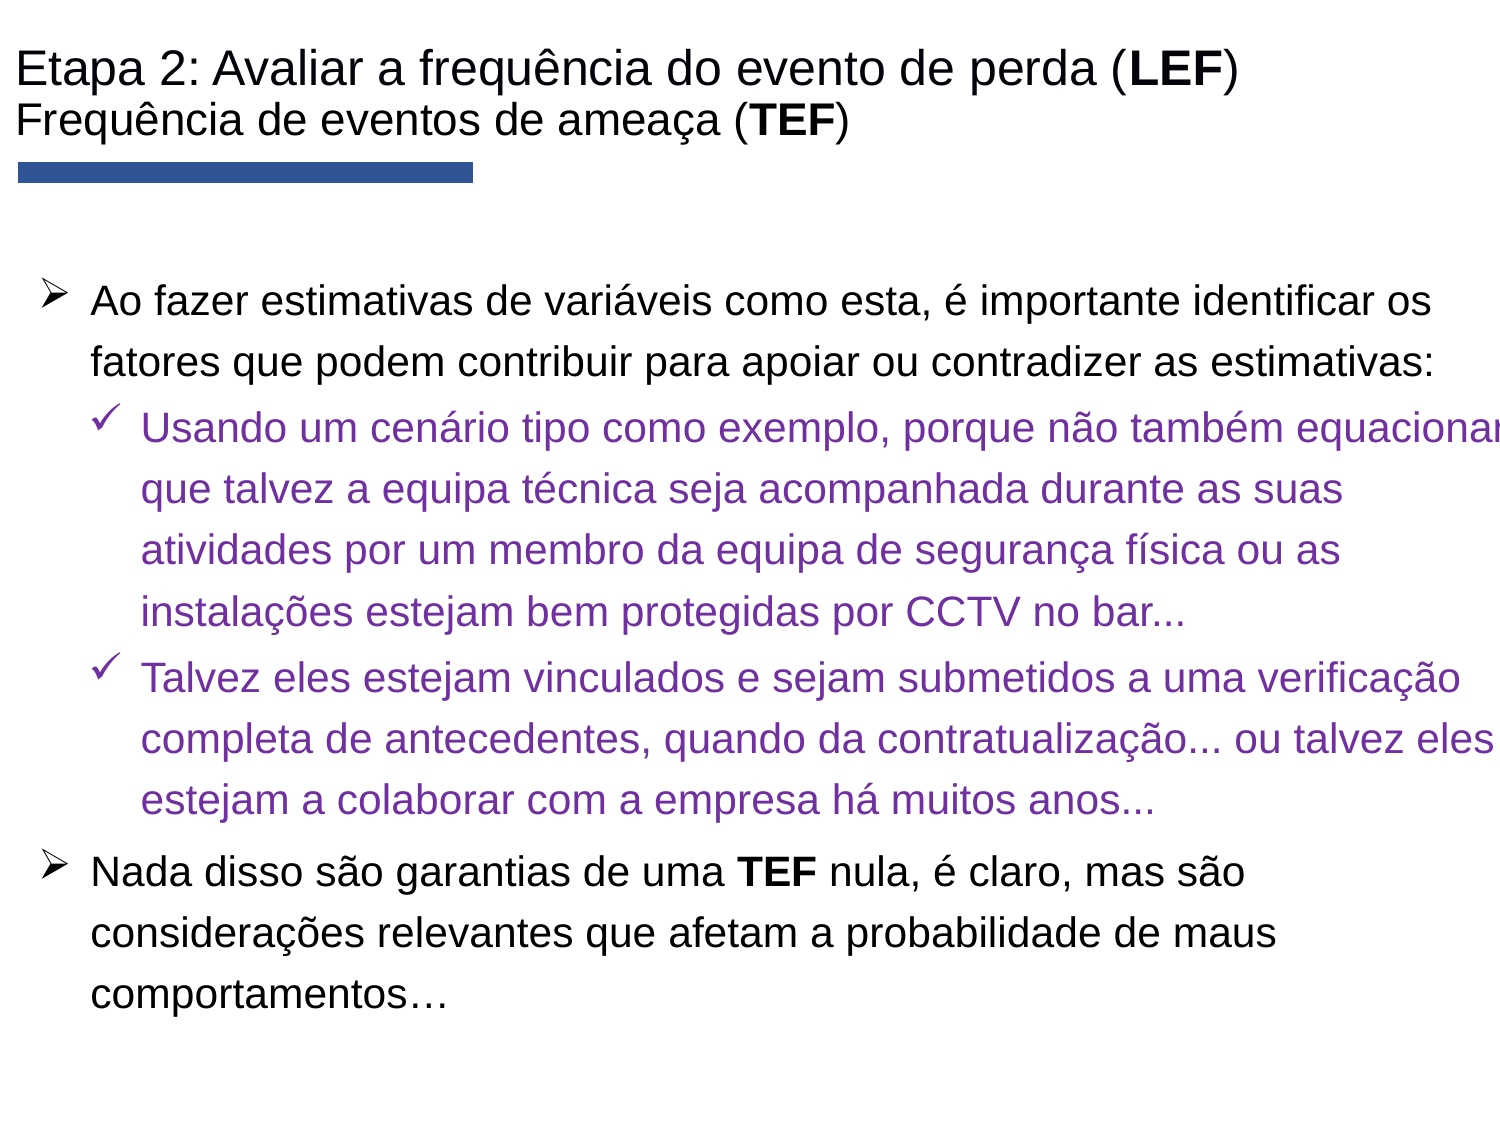

# Etapa 2: Avaliar a frequência do evento de perda (LEF) Frequência de eventos de ameaça (TEF)
Ao fazer estimativas de variáveis como esta, é importante identificar os fatores que podem contribuir para apoiar ou contradizer as estimativas:
Usando um cenário tipo como exemplo, porque não também equacionar que talvez a equipa técnica seja acompanhada durante as suas atividades por um membro da equipa de segurança física ou as instalações estejam bem protegidas por CCTV no bar...
Talvez eles estejam vinculados e sejam submetidos a uma verificação completa de antecedentes, quando da contratualização... ou talvez eles estejam a colaborar com a empresa há muitos anos...
Nada disso são garantias de uma TEF nula, é claro, mas são considerações relevantes que afetam a probabilidade de maus comportamentos…